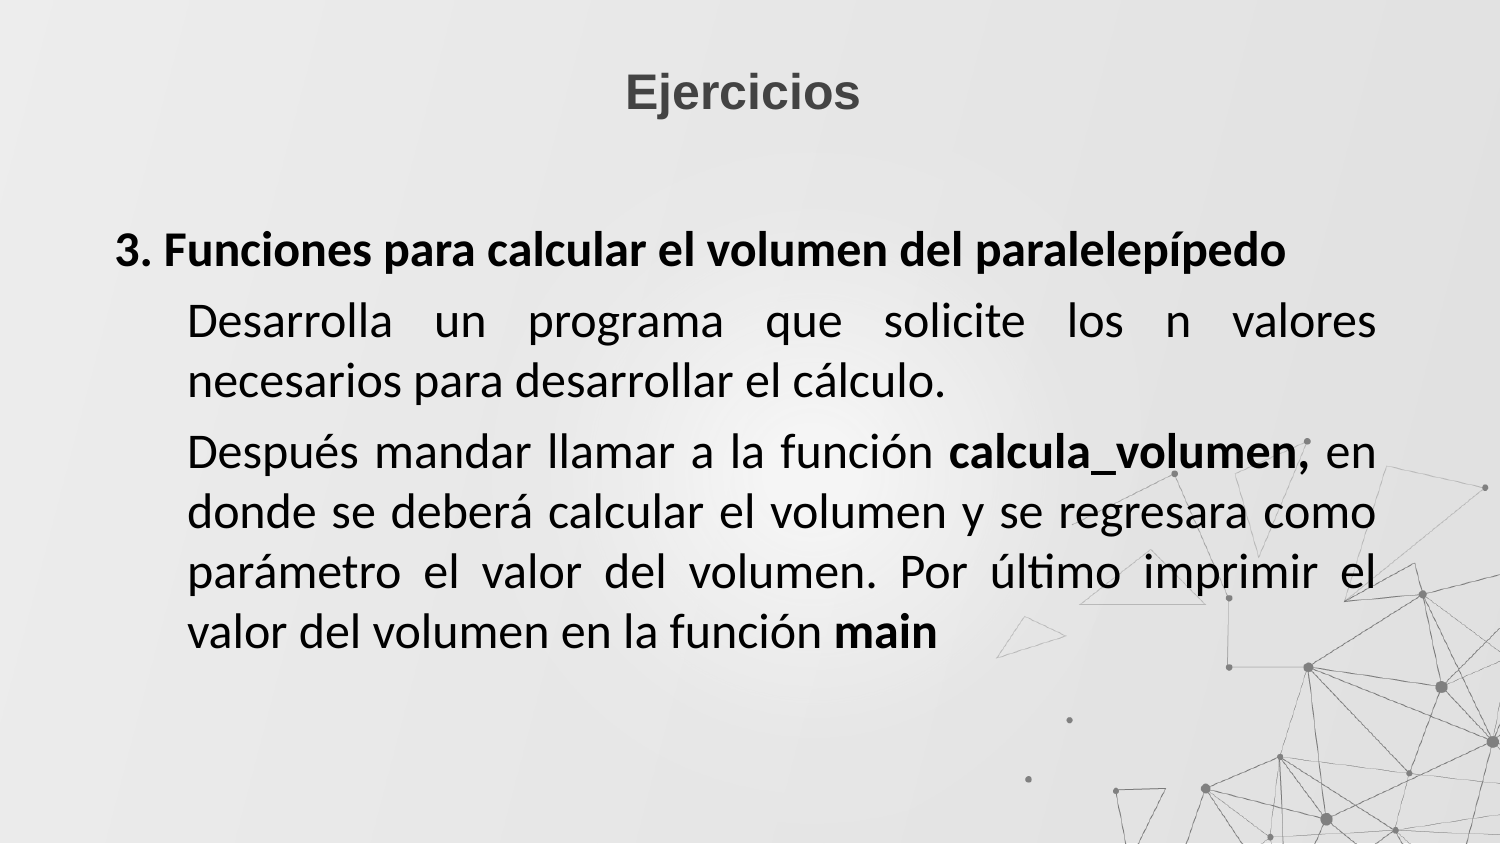

# Ejercicios
3. Funciones para calcular el volumen del paralelepípedo
Desarrolla un programa que solicite los n valores necesarios para desarrollar el cálculo.
Después mandar llamar a la función calcula_volumen, en donde se deberá calcular el volumen y se regresara como parámetro el valor del volumen. Por último imprimir el valor del volumen en la función main